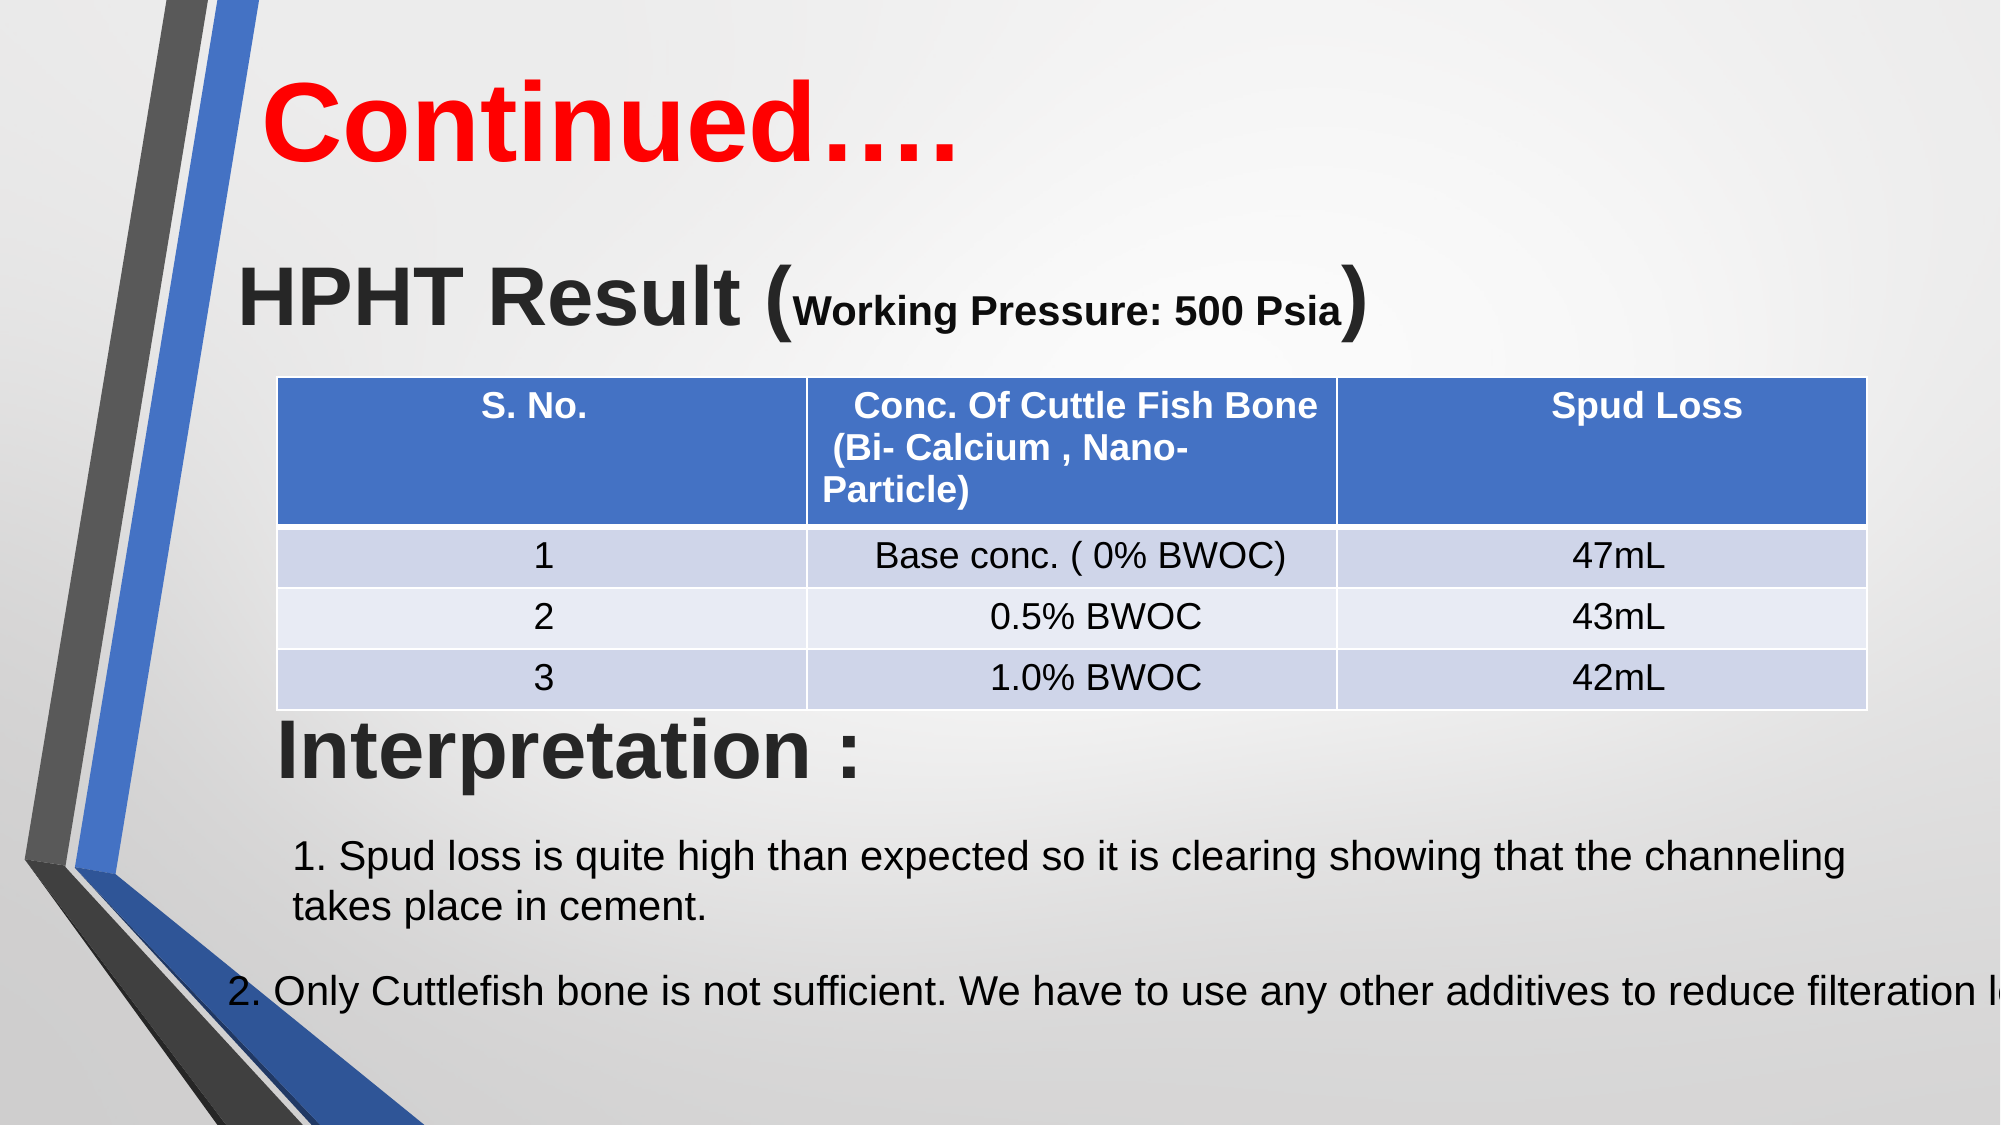

Continued….
HPHT Result (Working Pressure: 500 Psia)
| S. No. | Conc. Of Cuttle Fish Bone (Bi- Calcium , Nano-Particle) | Spud Loss |
| --- | --- | --- |
| 1 | Base conc. ( 0% BWOC) | 47mL |
| 2 | 0.5% BWOC | 43mL |
| 3 | 1.0% BWOC | 42mL |
Interpretation :
1. Spud loss is quite high than expected so it is clearing showing that the channeling takes place in cement.
2. Only Cuttlefish bone is not sufficient. We have to use any other additives to reduce filteration loss.